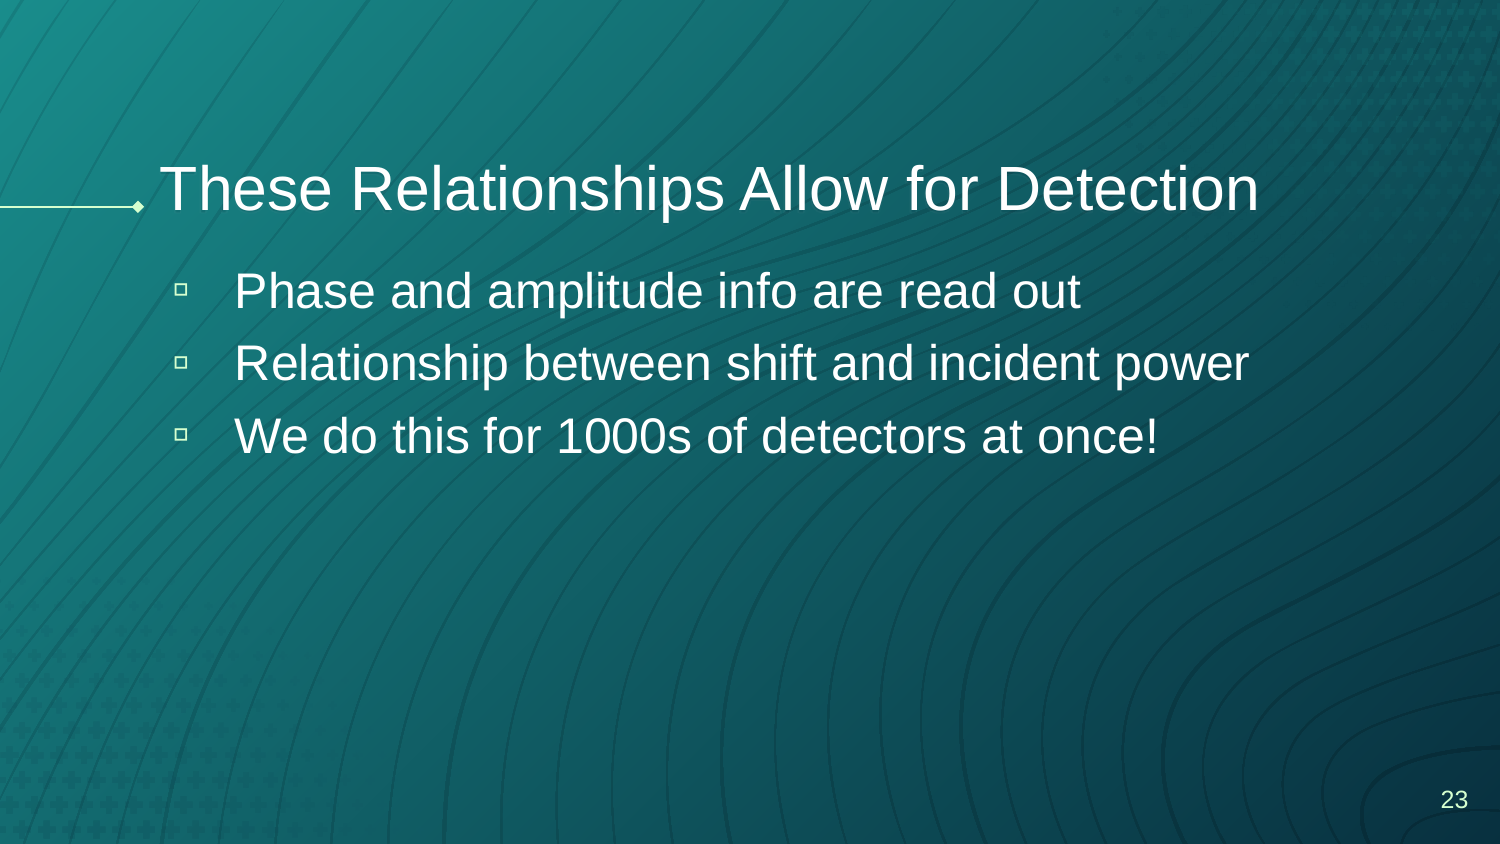

# These Relationships Allow for Detection
Phase and amplitude info are read out
Relationship between shift and incident power
We do this for 1000s of detectors at once!

23